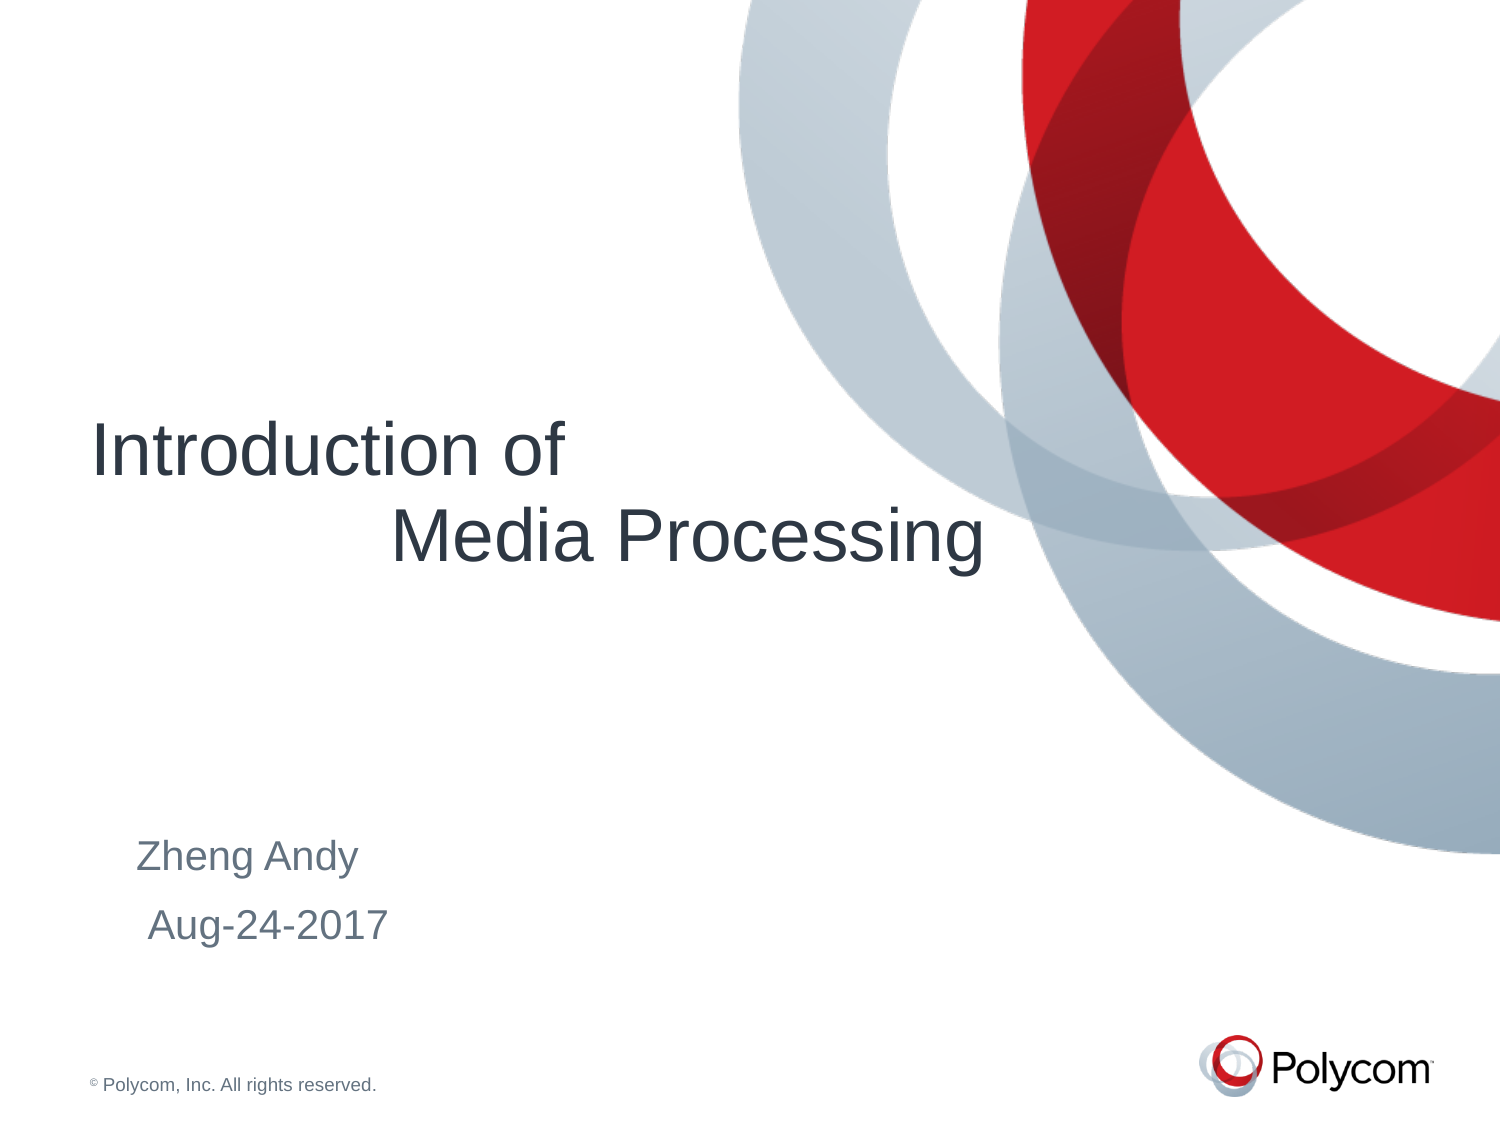

# Introduction of Media Processing
    Zheng Andy
     Aug-24-2017